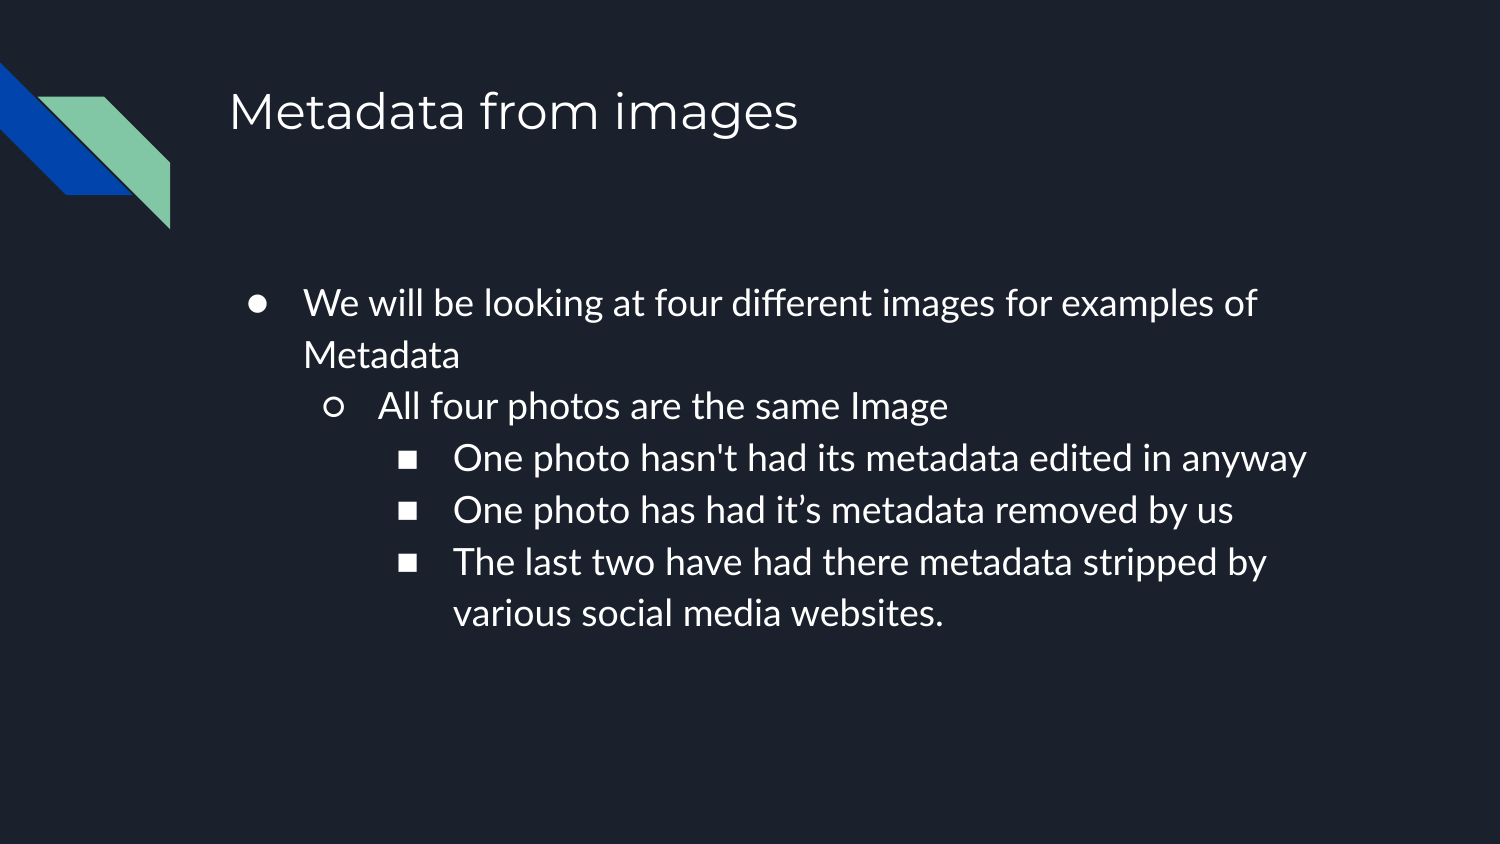

# Metadata from images
We will be looking at four different images for examples of Metadata
All four photos are the same Image
One photo hasn't had its metadata edited in anyway
One photo has had it’s metadata removed by us
The last two have had there metadata stripped by various social media websites.